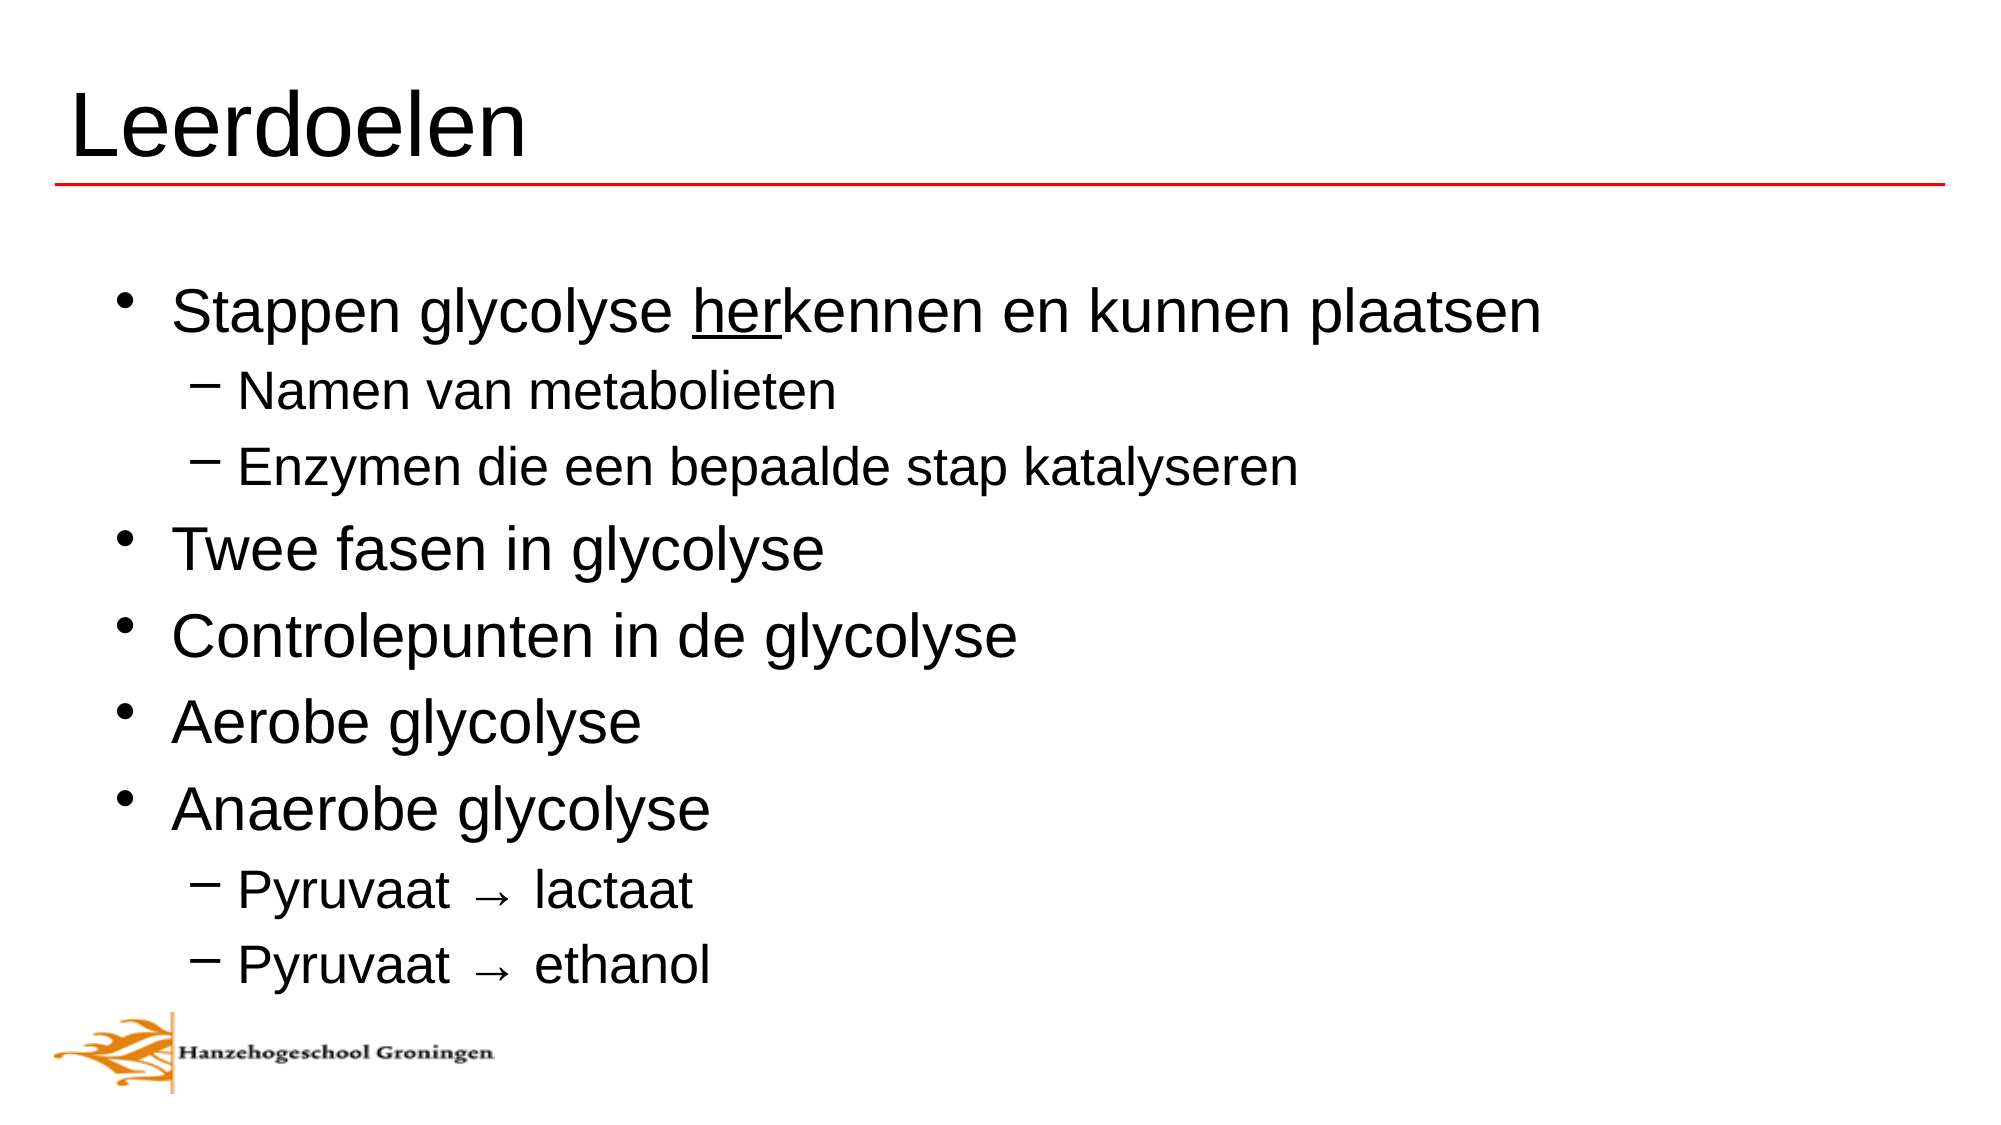

# Leerdoelen
Stappen glycolyse herkennen en kunnen plaatsen
Namen van metabolieten
Enzymen die een bepaalde stap katalyseren
Twee fasen in glycolyse
Controlepunten in de glycolyse
Aerobe glycolyse
Anaerobe glycolyse
Pyruvaat → lactaat
Pyruvaat → ethanol